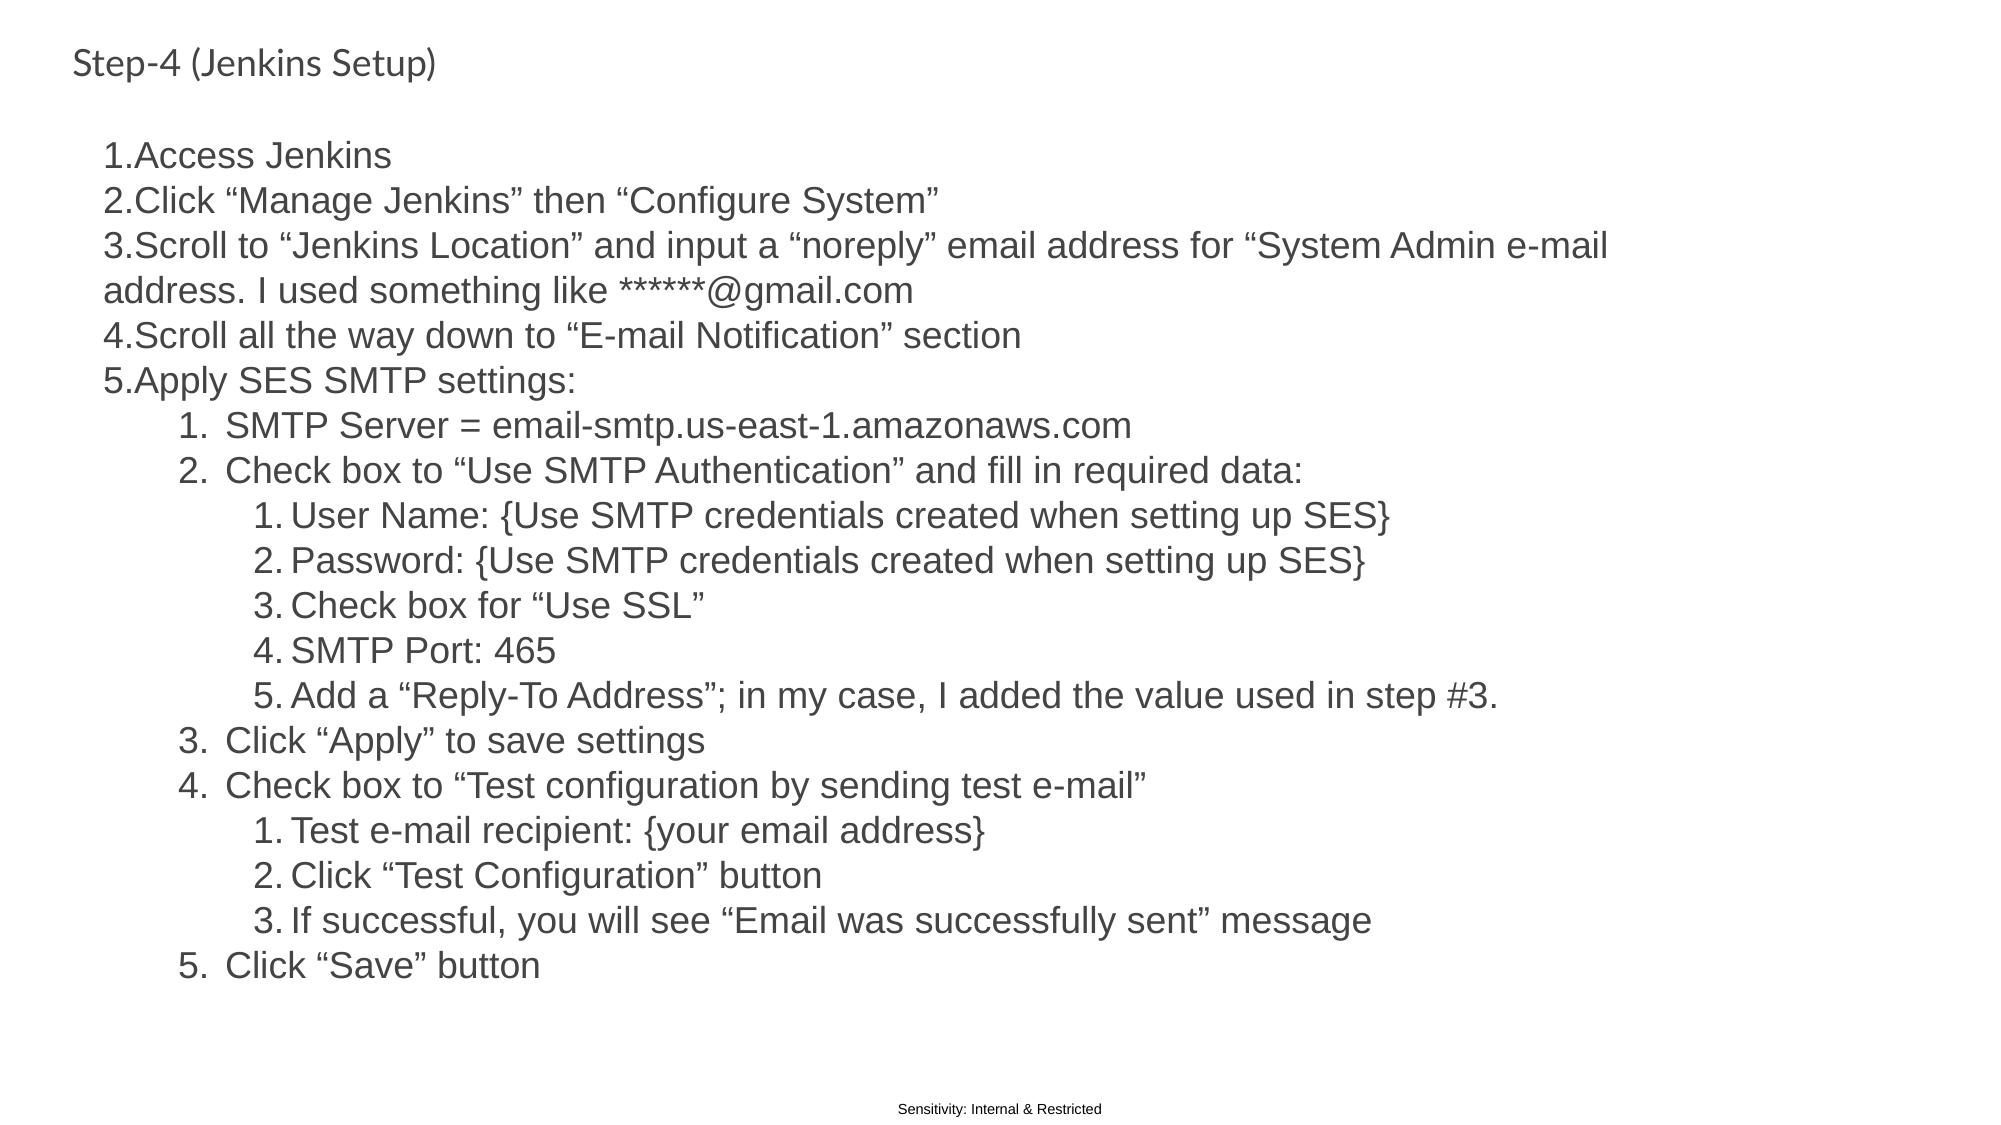

Step-4 (Jenkins Setup)
Access Jenkins
Click “Manage Jenkins” then “Configure System”
Scroll to “Jenkins Location” and input a “noreply” email address for “System Admin e-mail address. I used something like ******@gmail.com
Scroll all the way down to “E-mail Notification” section
Apply SES SMTP settings:
SMTP Server = email-smtp.us-east-1.amazonaws.com
Check box to “Use SMTP Authentication” and fill in required data:
User Name: {Use SMTP credentials created when setting up SES}
Password: {Use SMTP credentials created when setting up SES}
Check box for “Use SSL”
SMTP Port: 465
Add a “Reply-To Address”; in my case, I added the value used in step #3.
Click “Apply” to save settings
Check box to “Test configuration by sending test e-mail”
Test e-mail recipient: {your email address}
Click “Test Configuration” button
If successful, you will see “Email was successfully sent” message
Click “Save” button